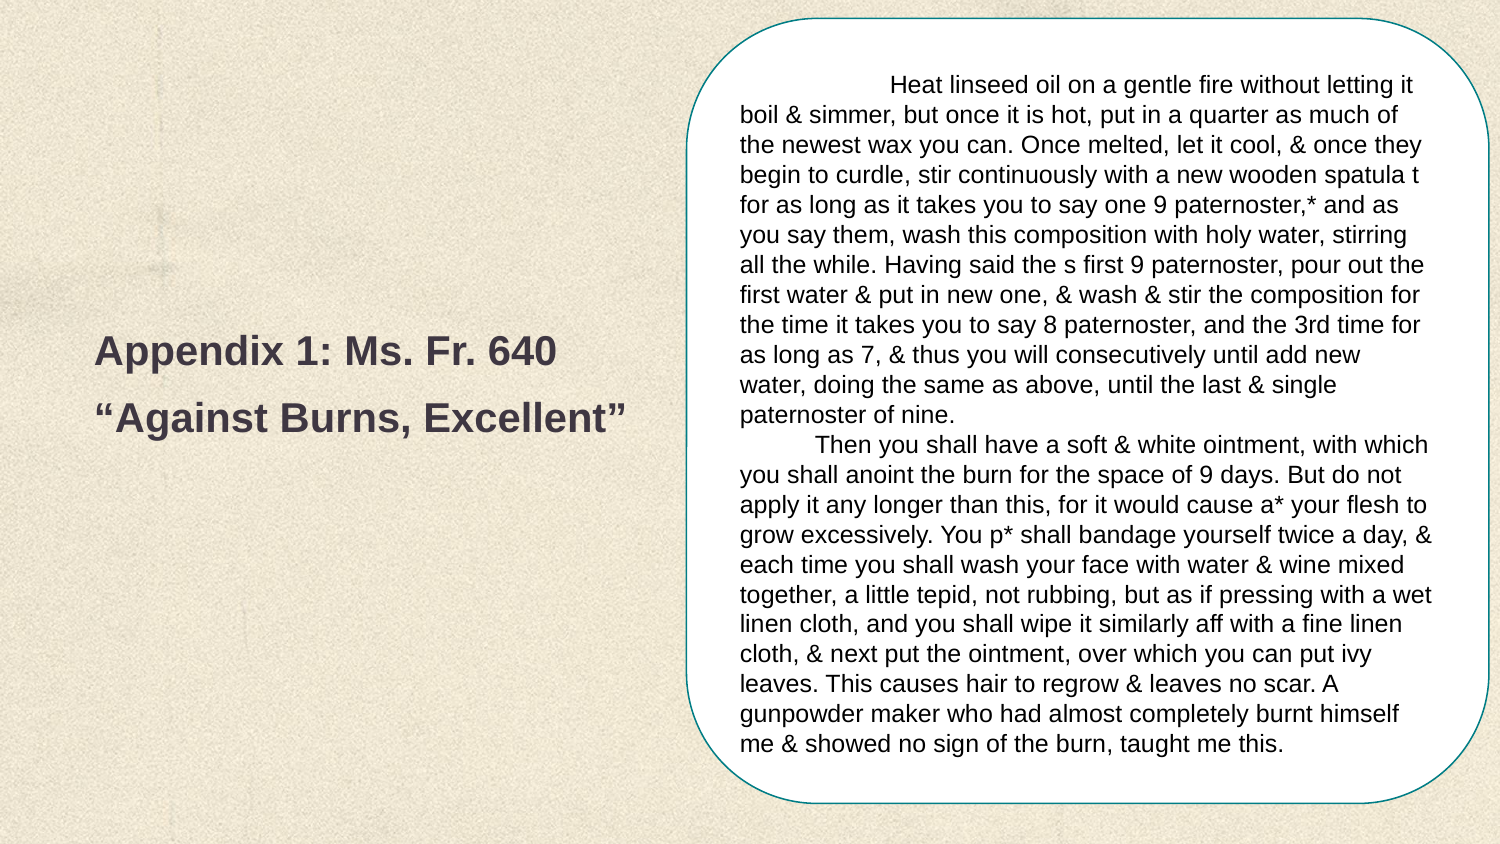

Heat linseed oil on a gentle fire without letting it boil & simmer, but once it is hot, put in a quarter as much of the newest wax you can. Once melted, let it cool, & once they begin to curdle, stir continuously with a new wooden spatula t for as long as it takes you to say one 9 paternoster,* and as you say them, wash this composition with holy water, stirring all the while. Having said the s first 9 paternoster, pour out the first water & put in new one, & wash & stir the composition for the time it takes you to say 8 paternoster, and the 3rd time for as long as 7, & thus you will consecutively until add new water, doing the same as above, until the last & single paternoster of nine.
Then you shall have a soft & white ointment, with which you shall anoint the burn for the space of 9 days. But do not apply it any longer than this, for it would cause a* your flesh to grow excessively. You p* shall bandage yourself twice a day, & each time you shall wash your face with water & wine mixed together, a little tepid, not rubbing, but as if pressing with a wet linen cloth, and you shall wipe it similarly aff with a fine linen cloth, & next put the ointment, over which you can put ivy leaves. This causes hair to regrow & leaves no scar. A gunpowder maker who had almost completely burnt himself me & showed no sign of the burn, taught me this.
# Appendix 1: Ms. Fr. 640
“Against Burns, Excellent”